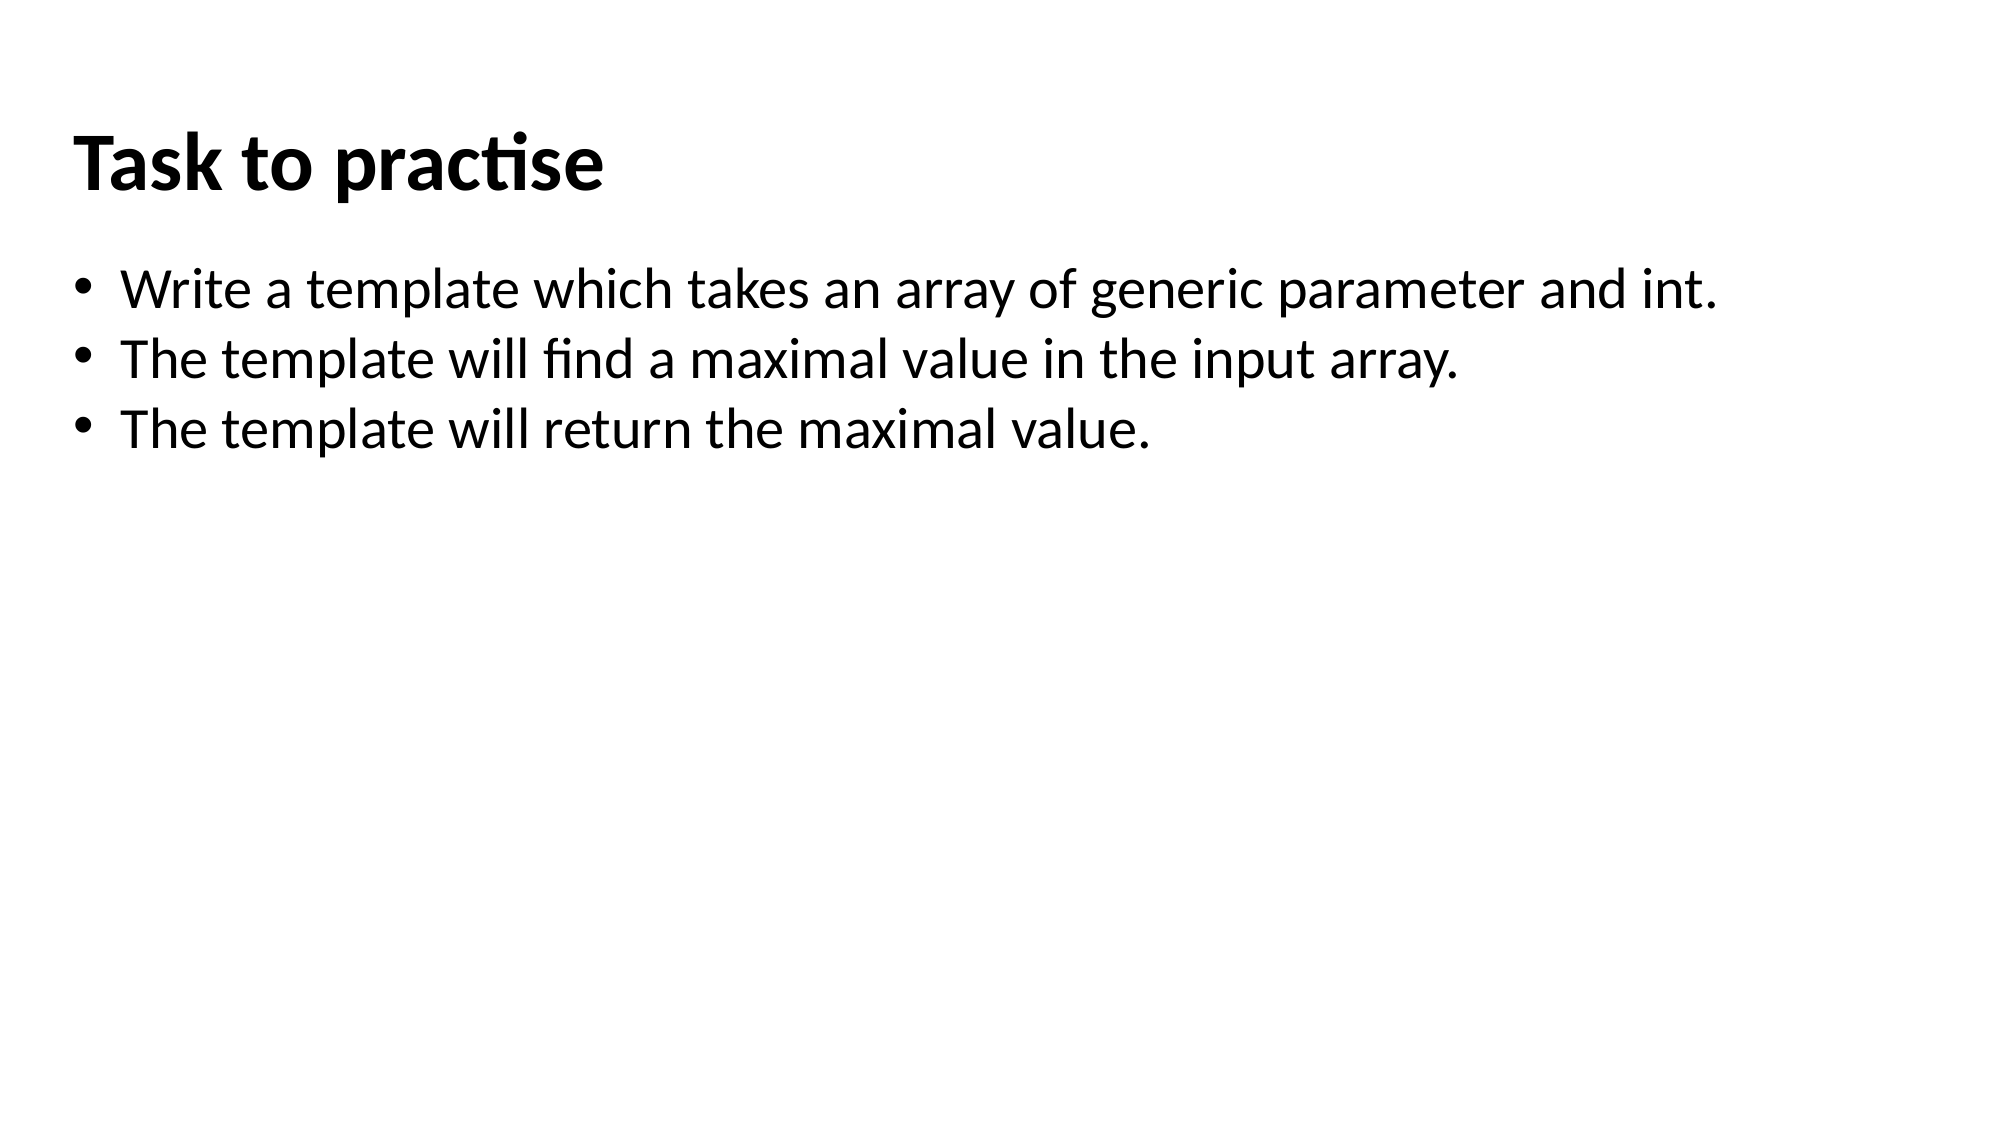

Task to practise
Write a template which takes an array of generic parameter and int.
The template will find a maximal value in the input array.
The template will return the maximal value.